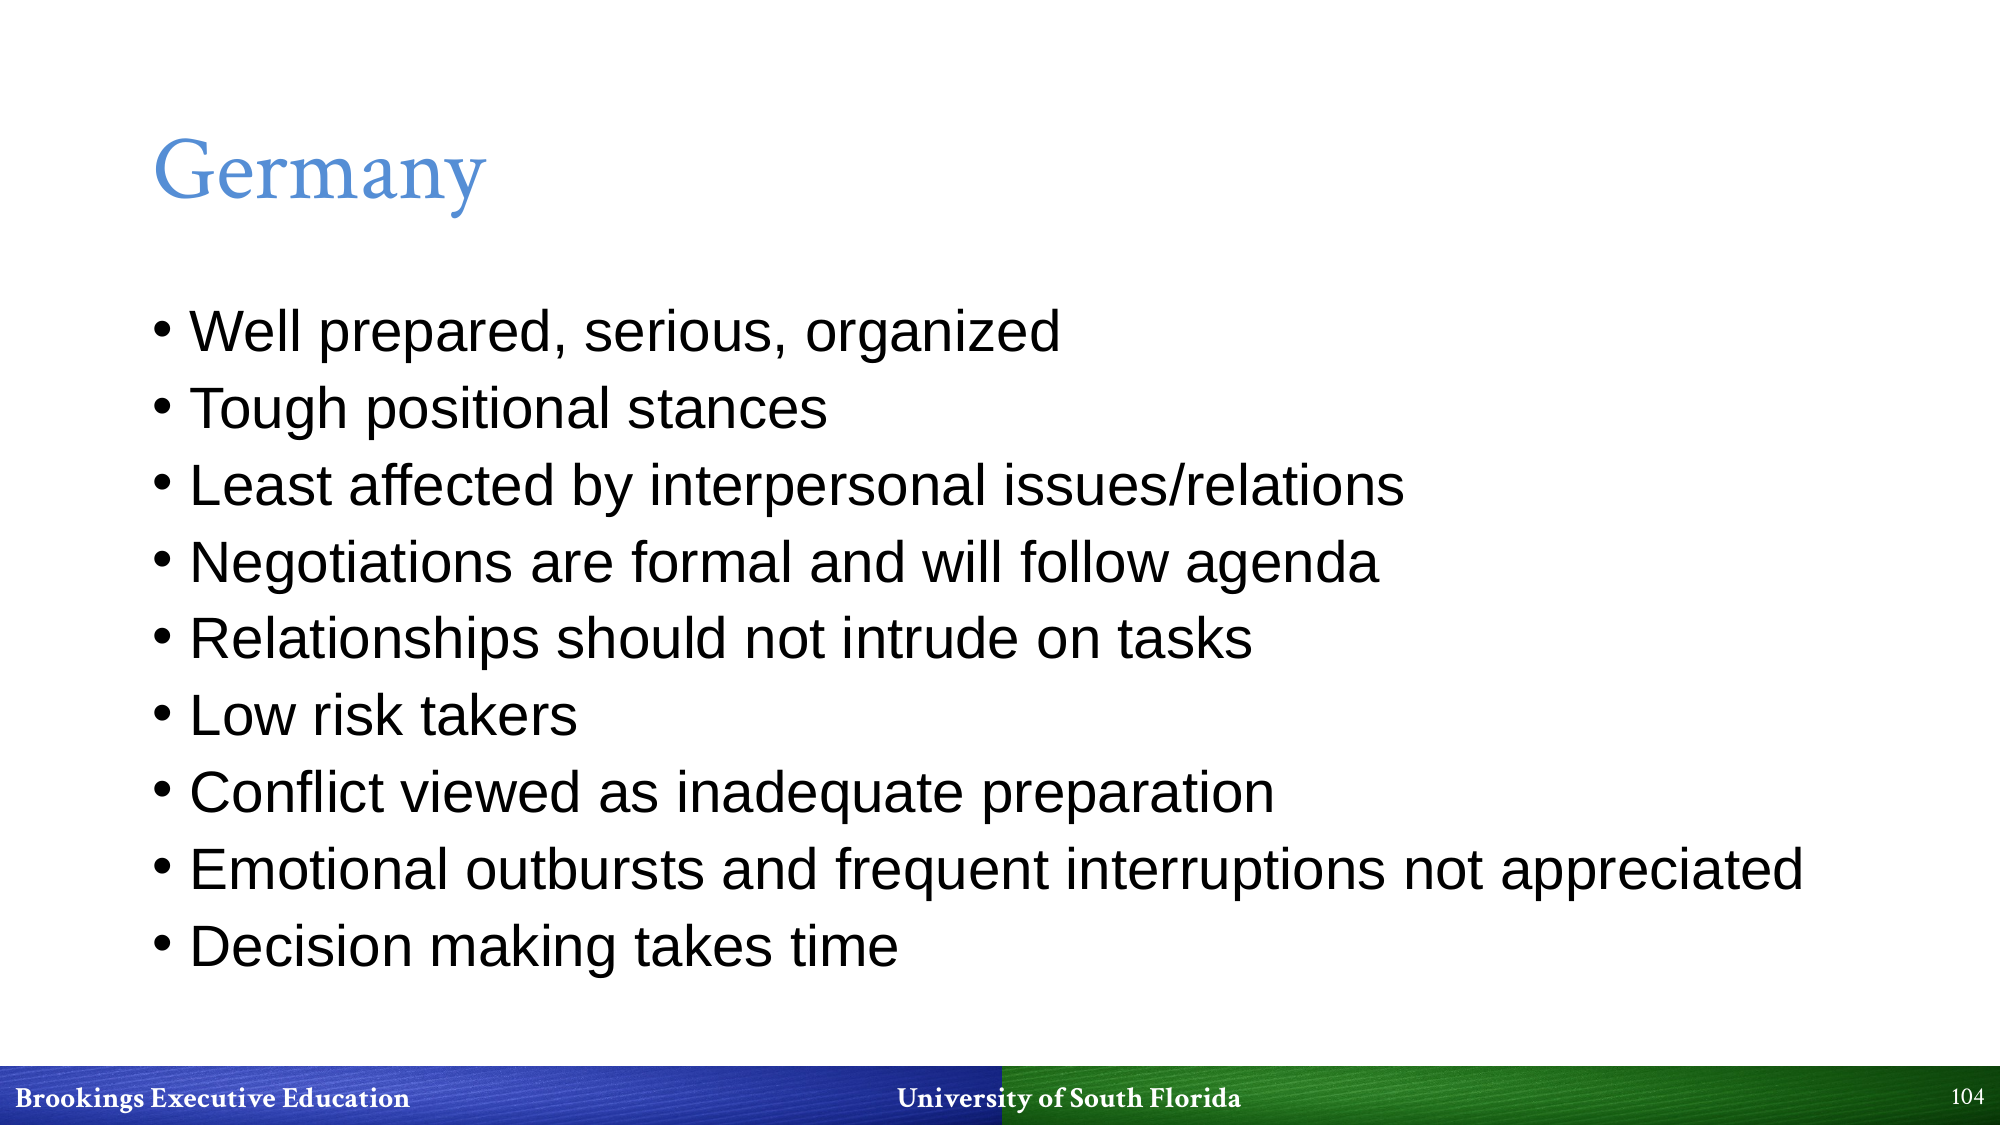

# Germany
Well prepared, serious, organized
Tough positional stances
Least affected by interpersonal issues/relations
Negotiations are formal and will follow agenda
Relationships should not intrude on tasks
Low risk takers
Conflict viewed as inadequate preparation
Emotional outbursts and frequent interruptions not appreciated
Decision making takes time

104
Brookings Executive Education                              		                University of South Florida